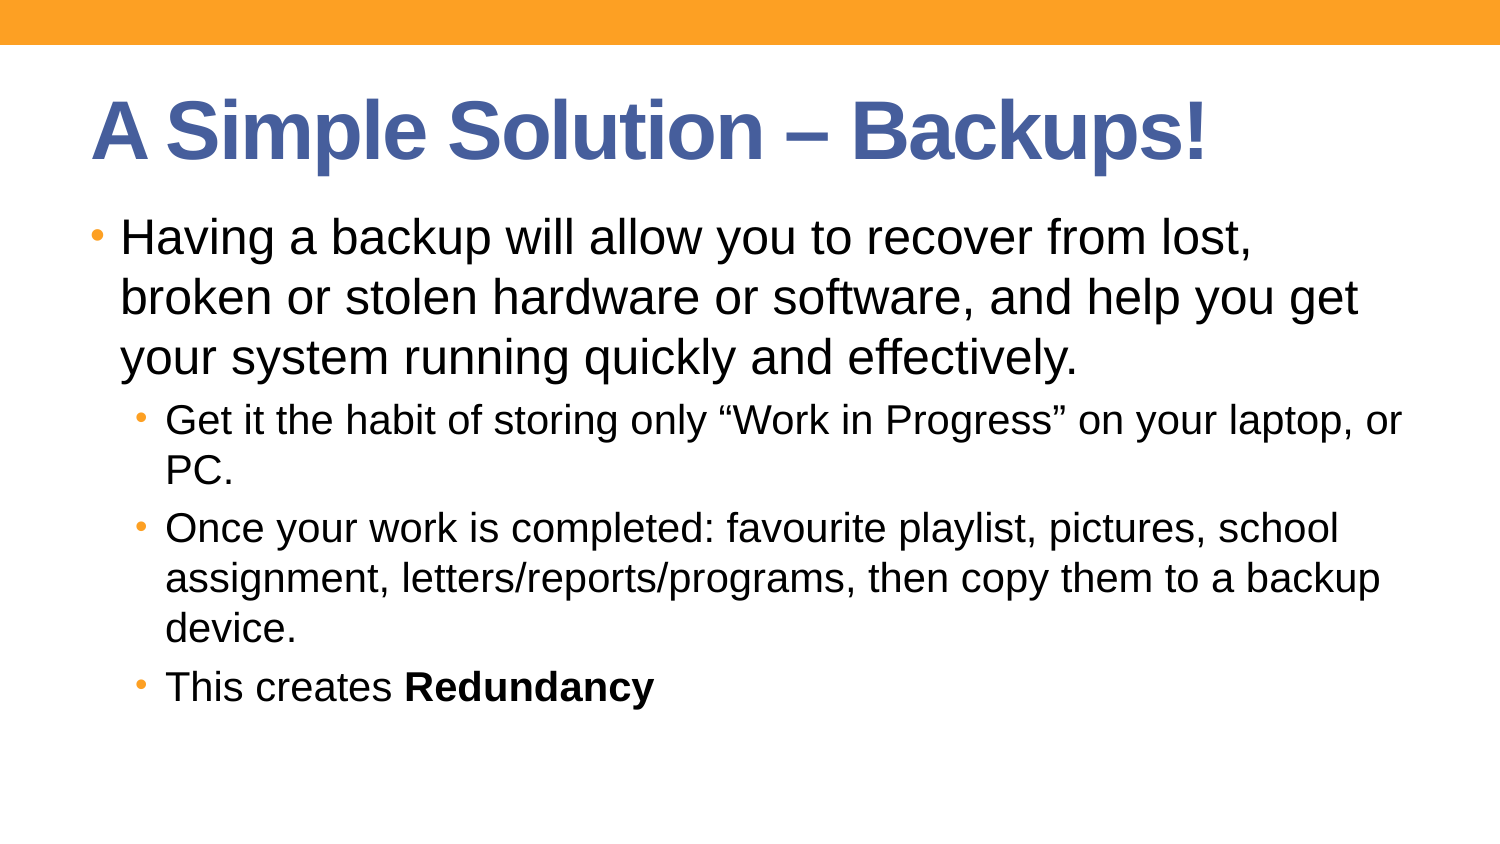

# A Simple Solution – Backups!
Having a backup will allow you to recover from lost, broken or stolen hardware or software, and help you get your system running quickly and effectively.
Get it the habit of storing only “Work in Progress” on your laptop, or PC.
Once your work is completed: favourite playlist, pictures, school assignment, letters/reports/programs, then copy them to a backup device.
This creates Redundancy